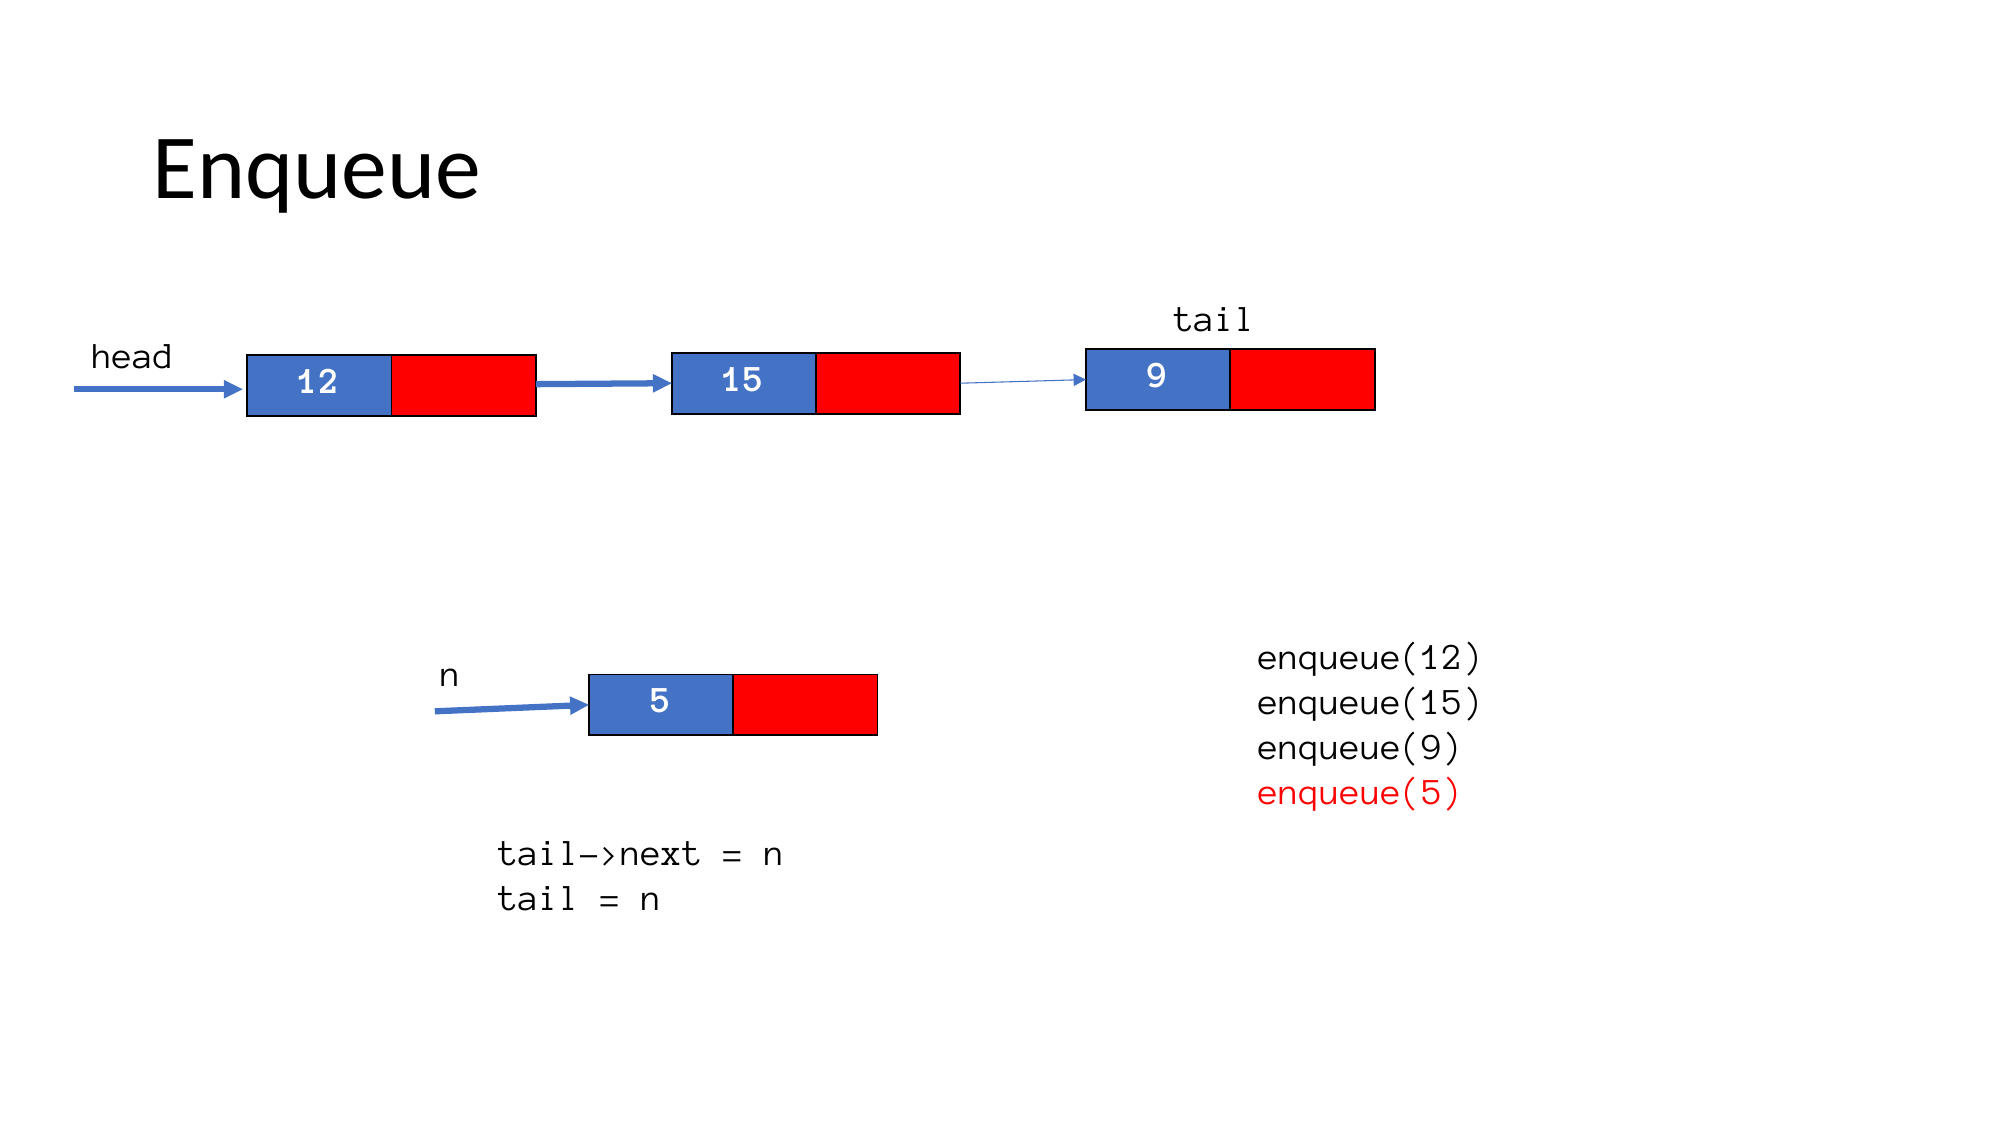

# Enqueue
tail
head
| 9 |  |
| --- | --- |
| 15 |  |
| --- | --- |
| 12 |  |
| --- | --- |
enqueue(12)
enqueue(15)
enqueue(9)
enqueue(5)
n
| 5 |  |
| --- | --- |
tail->next = n
tail = n